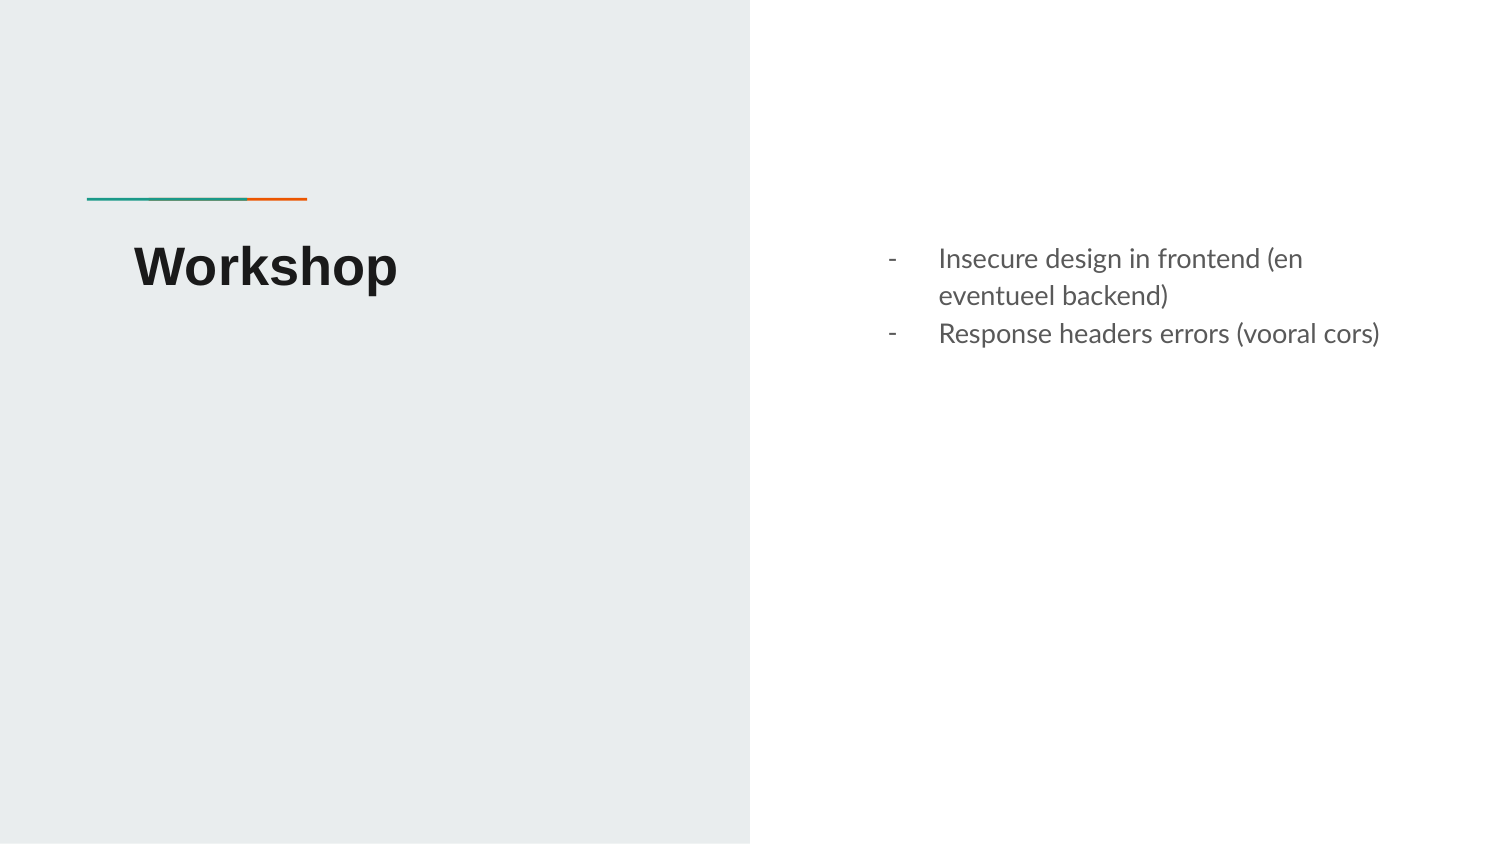

# Workshop
Insecure design in frontend (en eventueel backend)
Response headers errors (vooral cors)